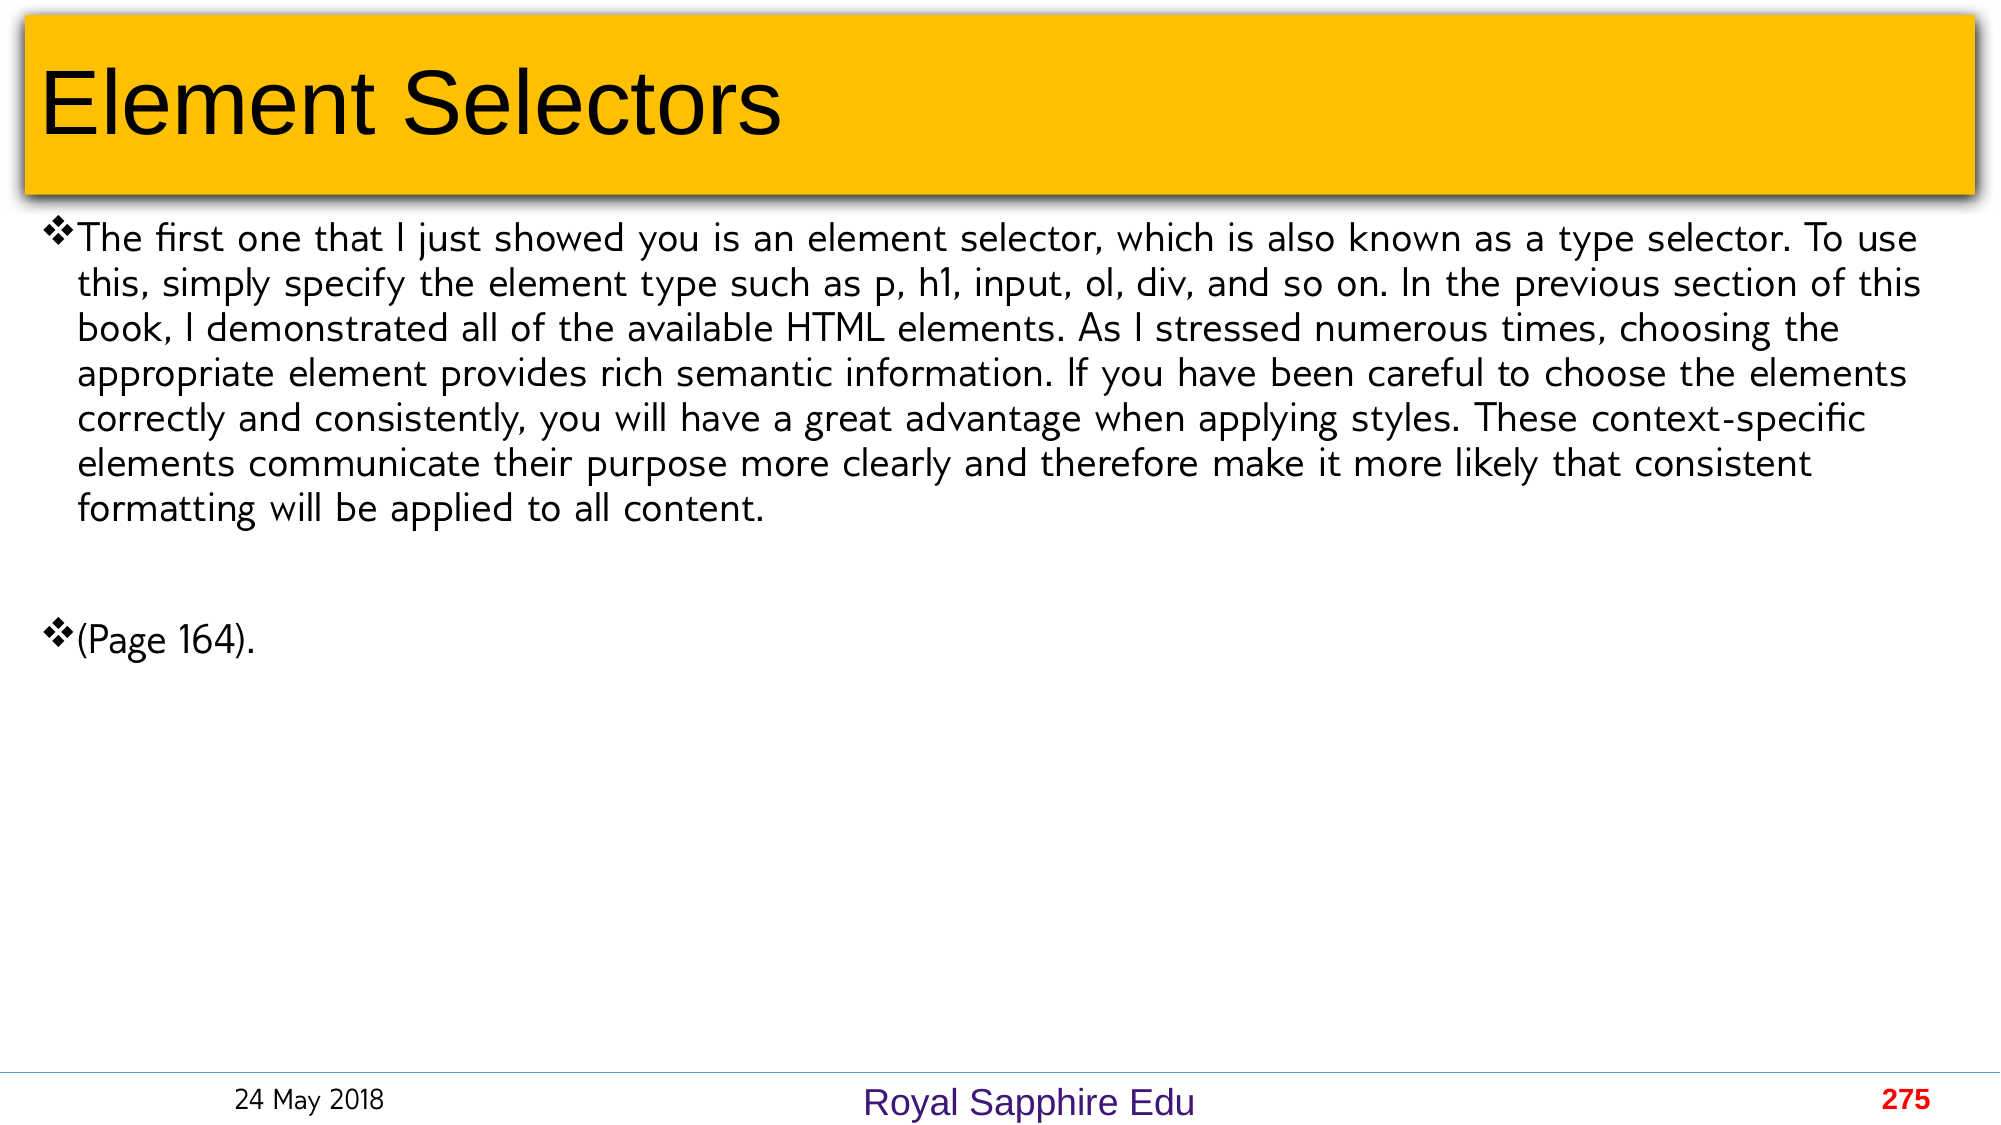

# Element Selectors
The first one that I just showed you is an element selector, which is also known as a type selector. To use this, simply specify the element type such as p, h1, input, ol, div, and so on. In the previous section of this book, I demonstrated all of the available HTML elements. As I stressed numerous times, choosing the appropriate element provides rich semantic information. If you have been careful to choose the elements correctly and consistently, you will have a great advantage when applying styles. These context-specific elements communicate their purpose more clearly and therefore make it more likely that consistent formatting will be applied to all content.

(Page 164).
24 May 2018
275